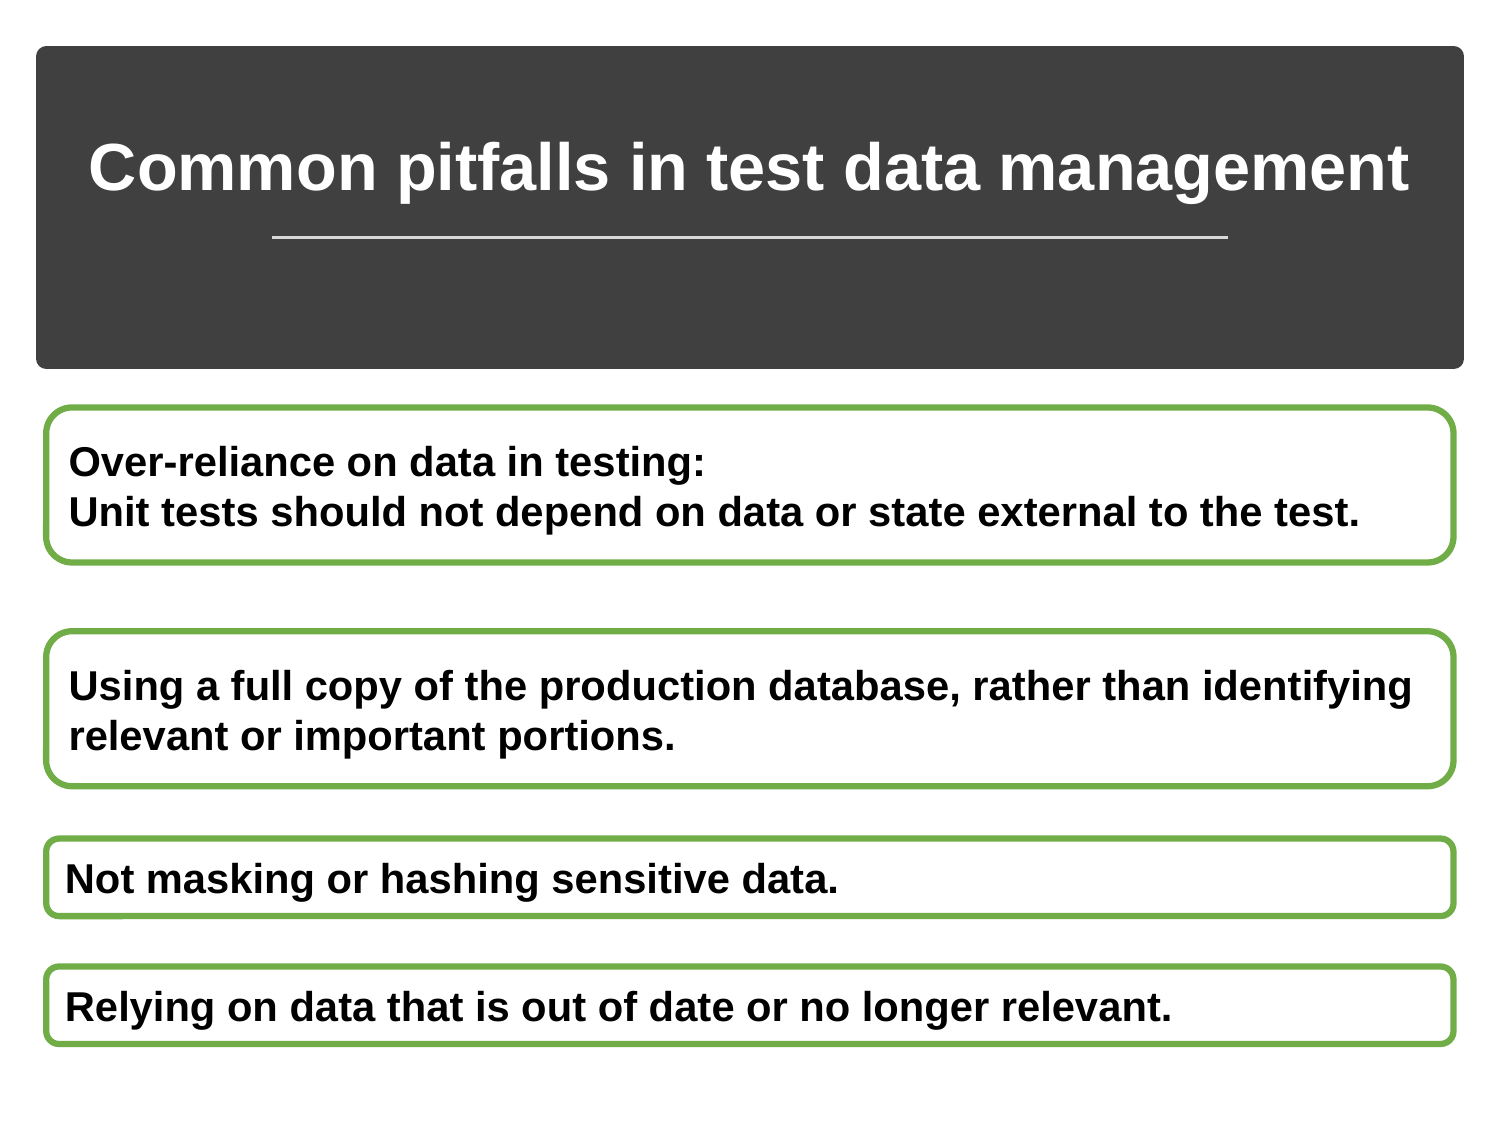

# Common pitfalls in test data management
Over-reliance on data in testing:
Unit tests should not depend on data or state external to the test.
Using a full copy of the production database, rather than identifying relevant or important portions.
Not masking or hashing sensitive data.
Relying on data that is out of date or no longer relevant.